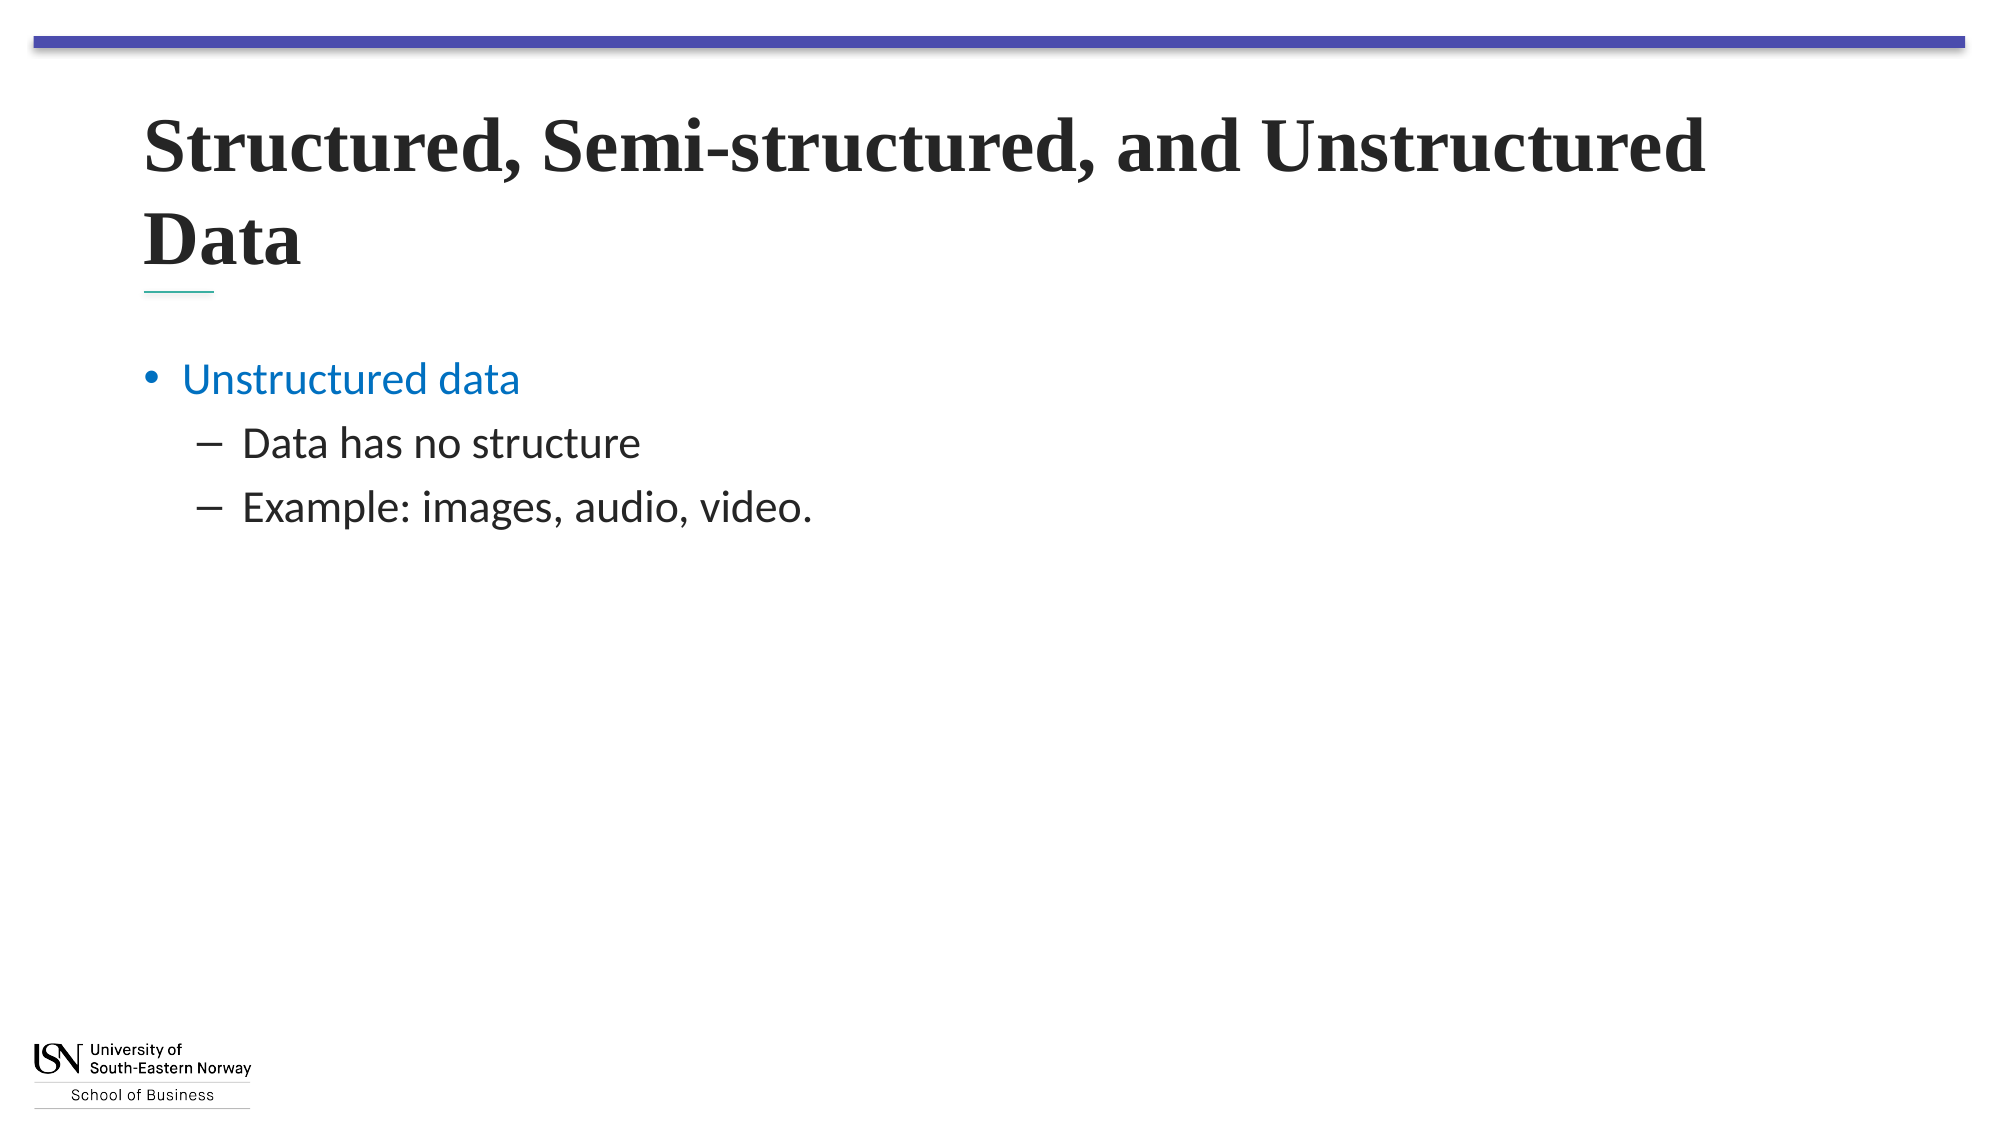

# Structured, Semi-structured, and Unstructured Data
Unstructured data
Data has no structure
Example: images, audio, video.